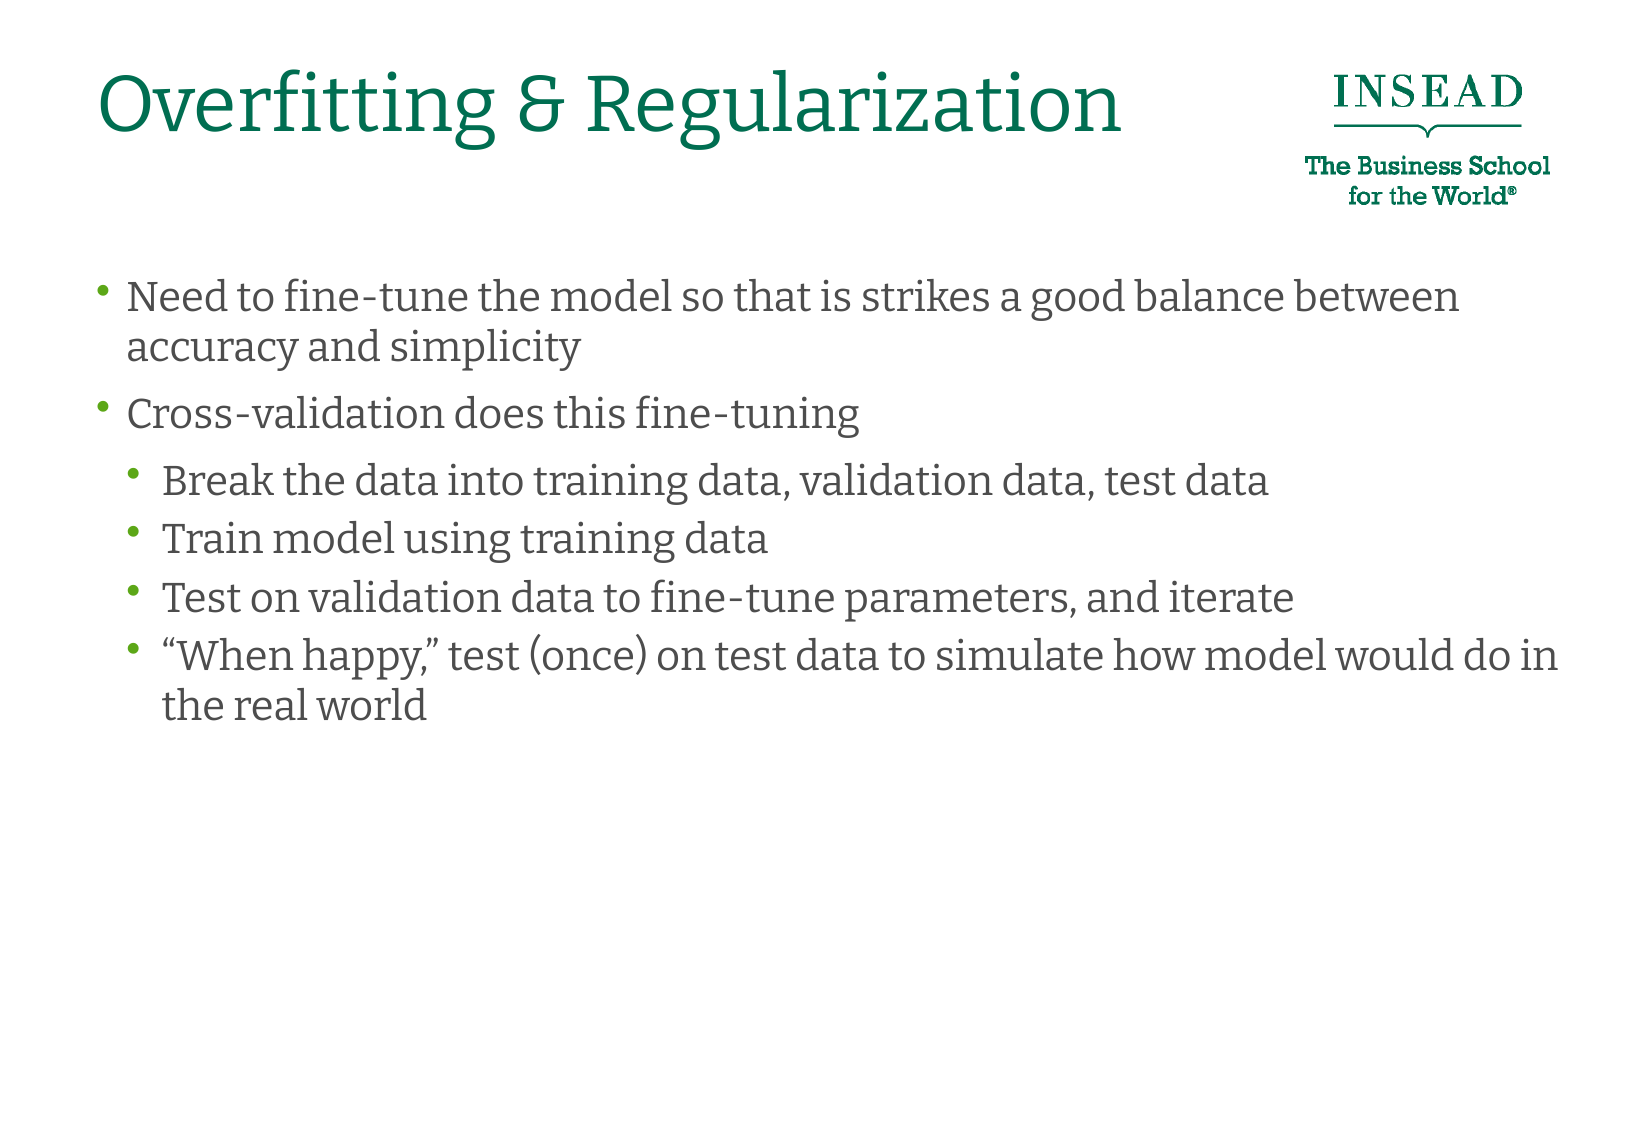

# Overfitting & Regularization
Need to fine-tune the model so that is strikes a good balance between accuracy and simplicity
Cross-validation does this fine-tuning
Break the data into training data, validation data, test data
Train model using training data
Test on validation data to fine-tune parameters, and iterate
“When happy,” test (once) on test data to simulate how model would do in the real world